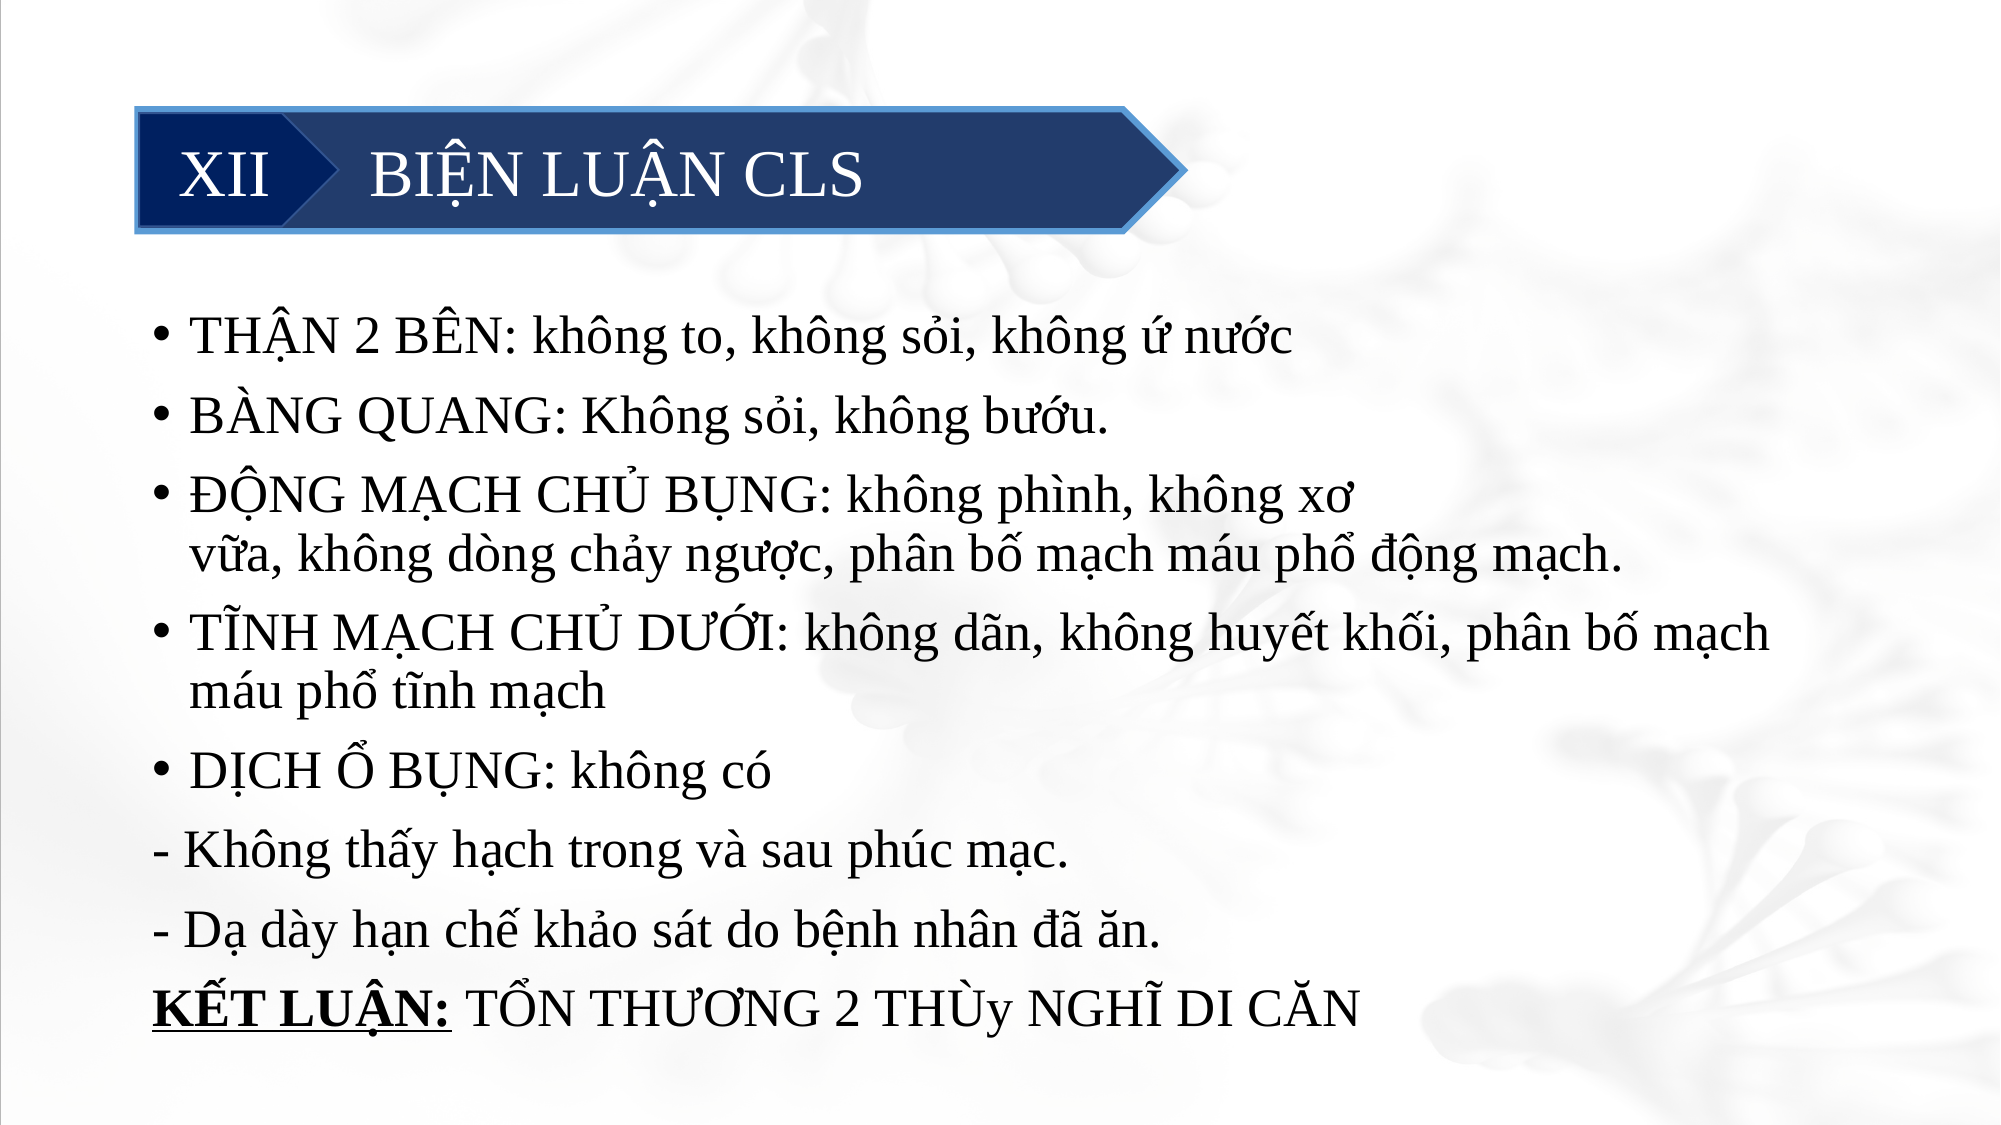

#
	    BIỆN LUẬN CLS
XII
THẬN 2 BÊN: không to, không sỏi, không ứ nước
BÀNG QUANG: Không sỏi, không bướu.
ĐỘNG MẠCH CHỦ BỤNG: không phình, không xơ vữa, không dòng chảy ngược, phân bố mạch máu phổ động mạch.
TĨNH MẠCH CHỦ DƯỚI: không dãn, không huyết khối, phân bố mạch máu phổ tĩnh mạch
DỊCH Ổ BỤNG: không có
- Không thấy hạch trong và sau phúc mạc.
- Dạ dày hạn chế khảo sát do bệnh nhân đã ăn.
KẾT LUẬN: TỔN THƯƠNG 2 THÙy NGHĨ DI CĂN